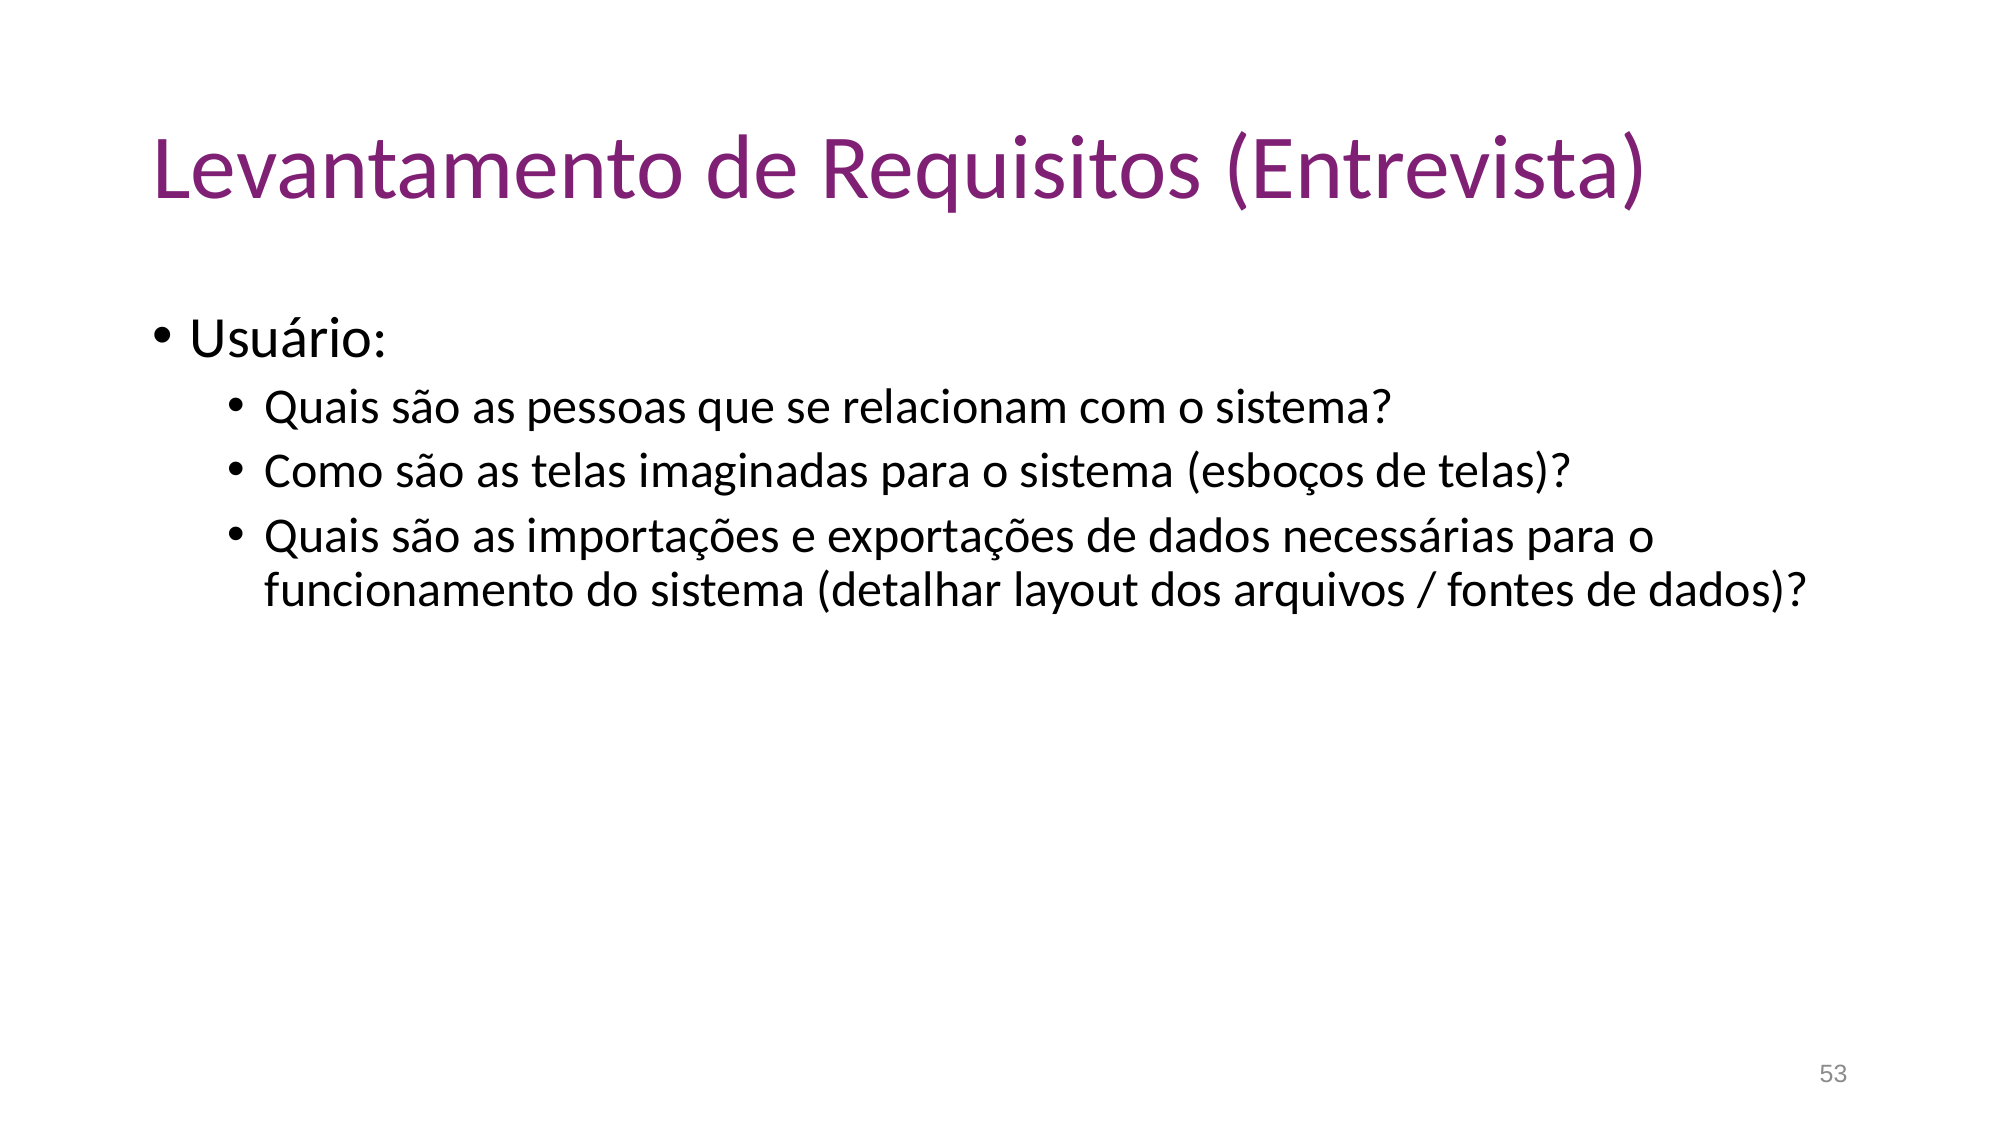

# Levantamento de Requisitos (Entrevista)
Usuário:
Quais são as pessoas que se relacionam com o sistema?
Como são as telas imaginadas para o sistema (esboços de telas)?
Quais são as importações e exportações de dados necessárias para o funcionamento do sistema (detalhar layout dos arquivos / fontes de dados)?
53